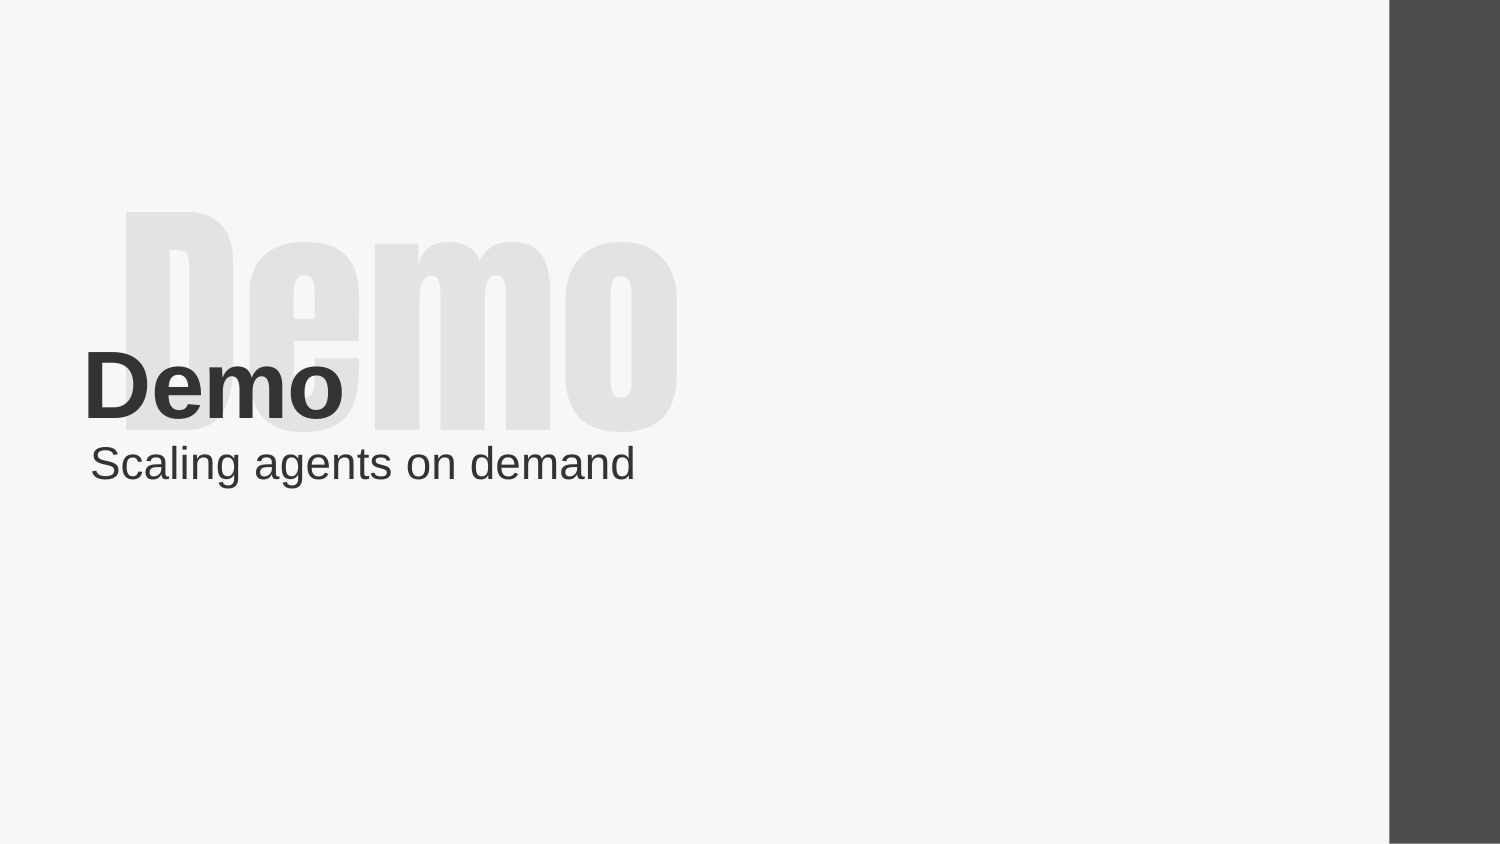

Demo
# Demo
Scaling agents on demand